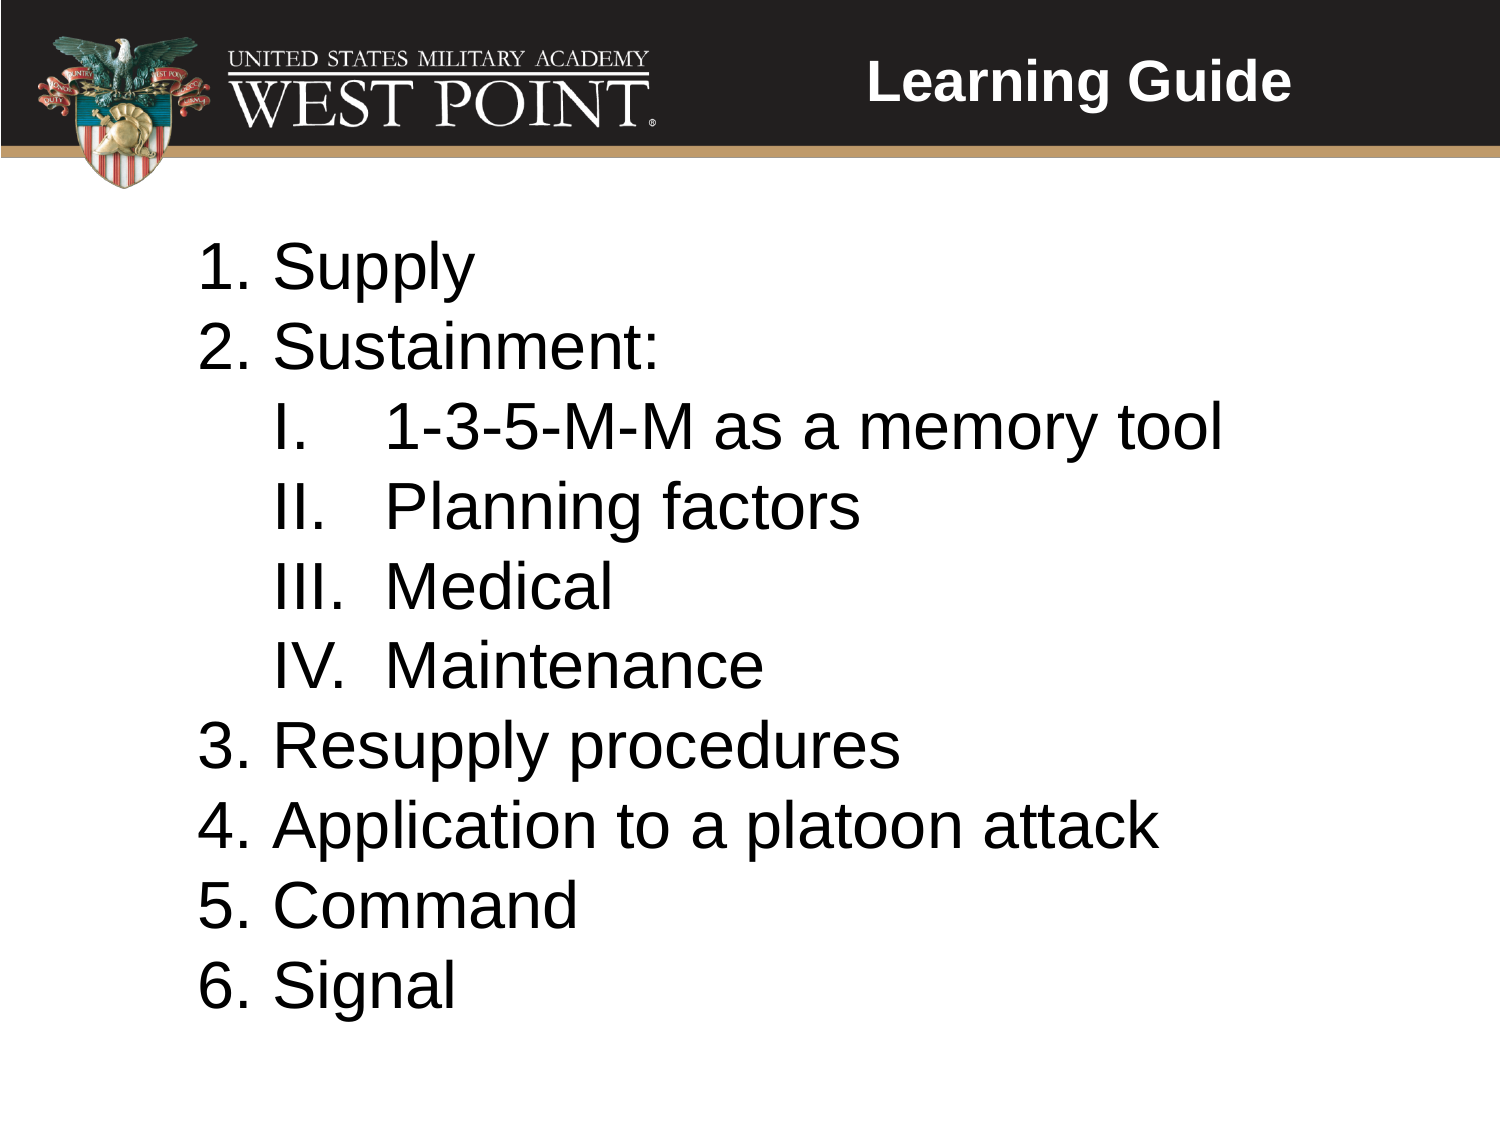

Learning Guide
 Supply
 Sustainment:
 1-3-5-M-M as a memory tool
 Planning factors
 Medical
 Maintenance
 Resupply procedures
 Application to a platoon attack
 Command
 Signal